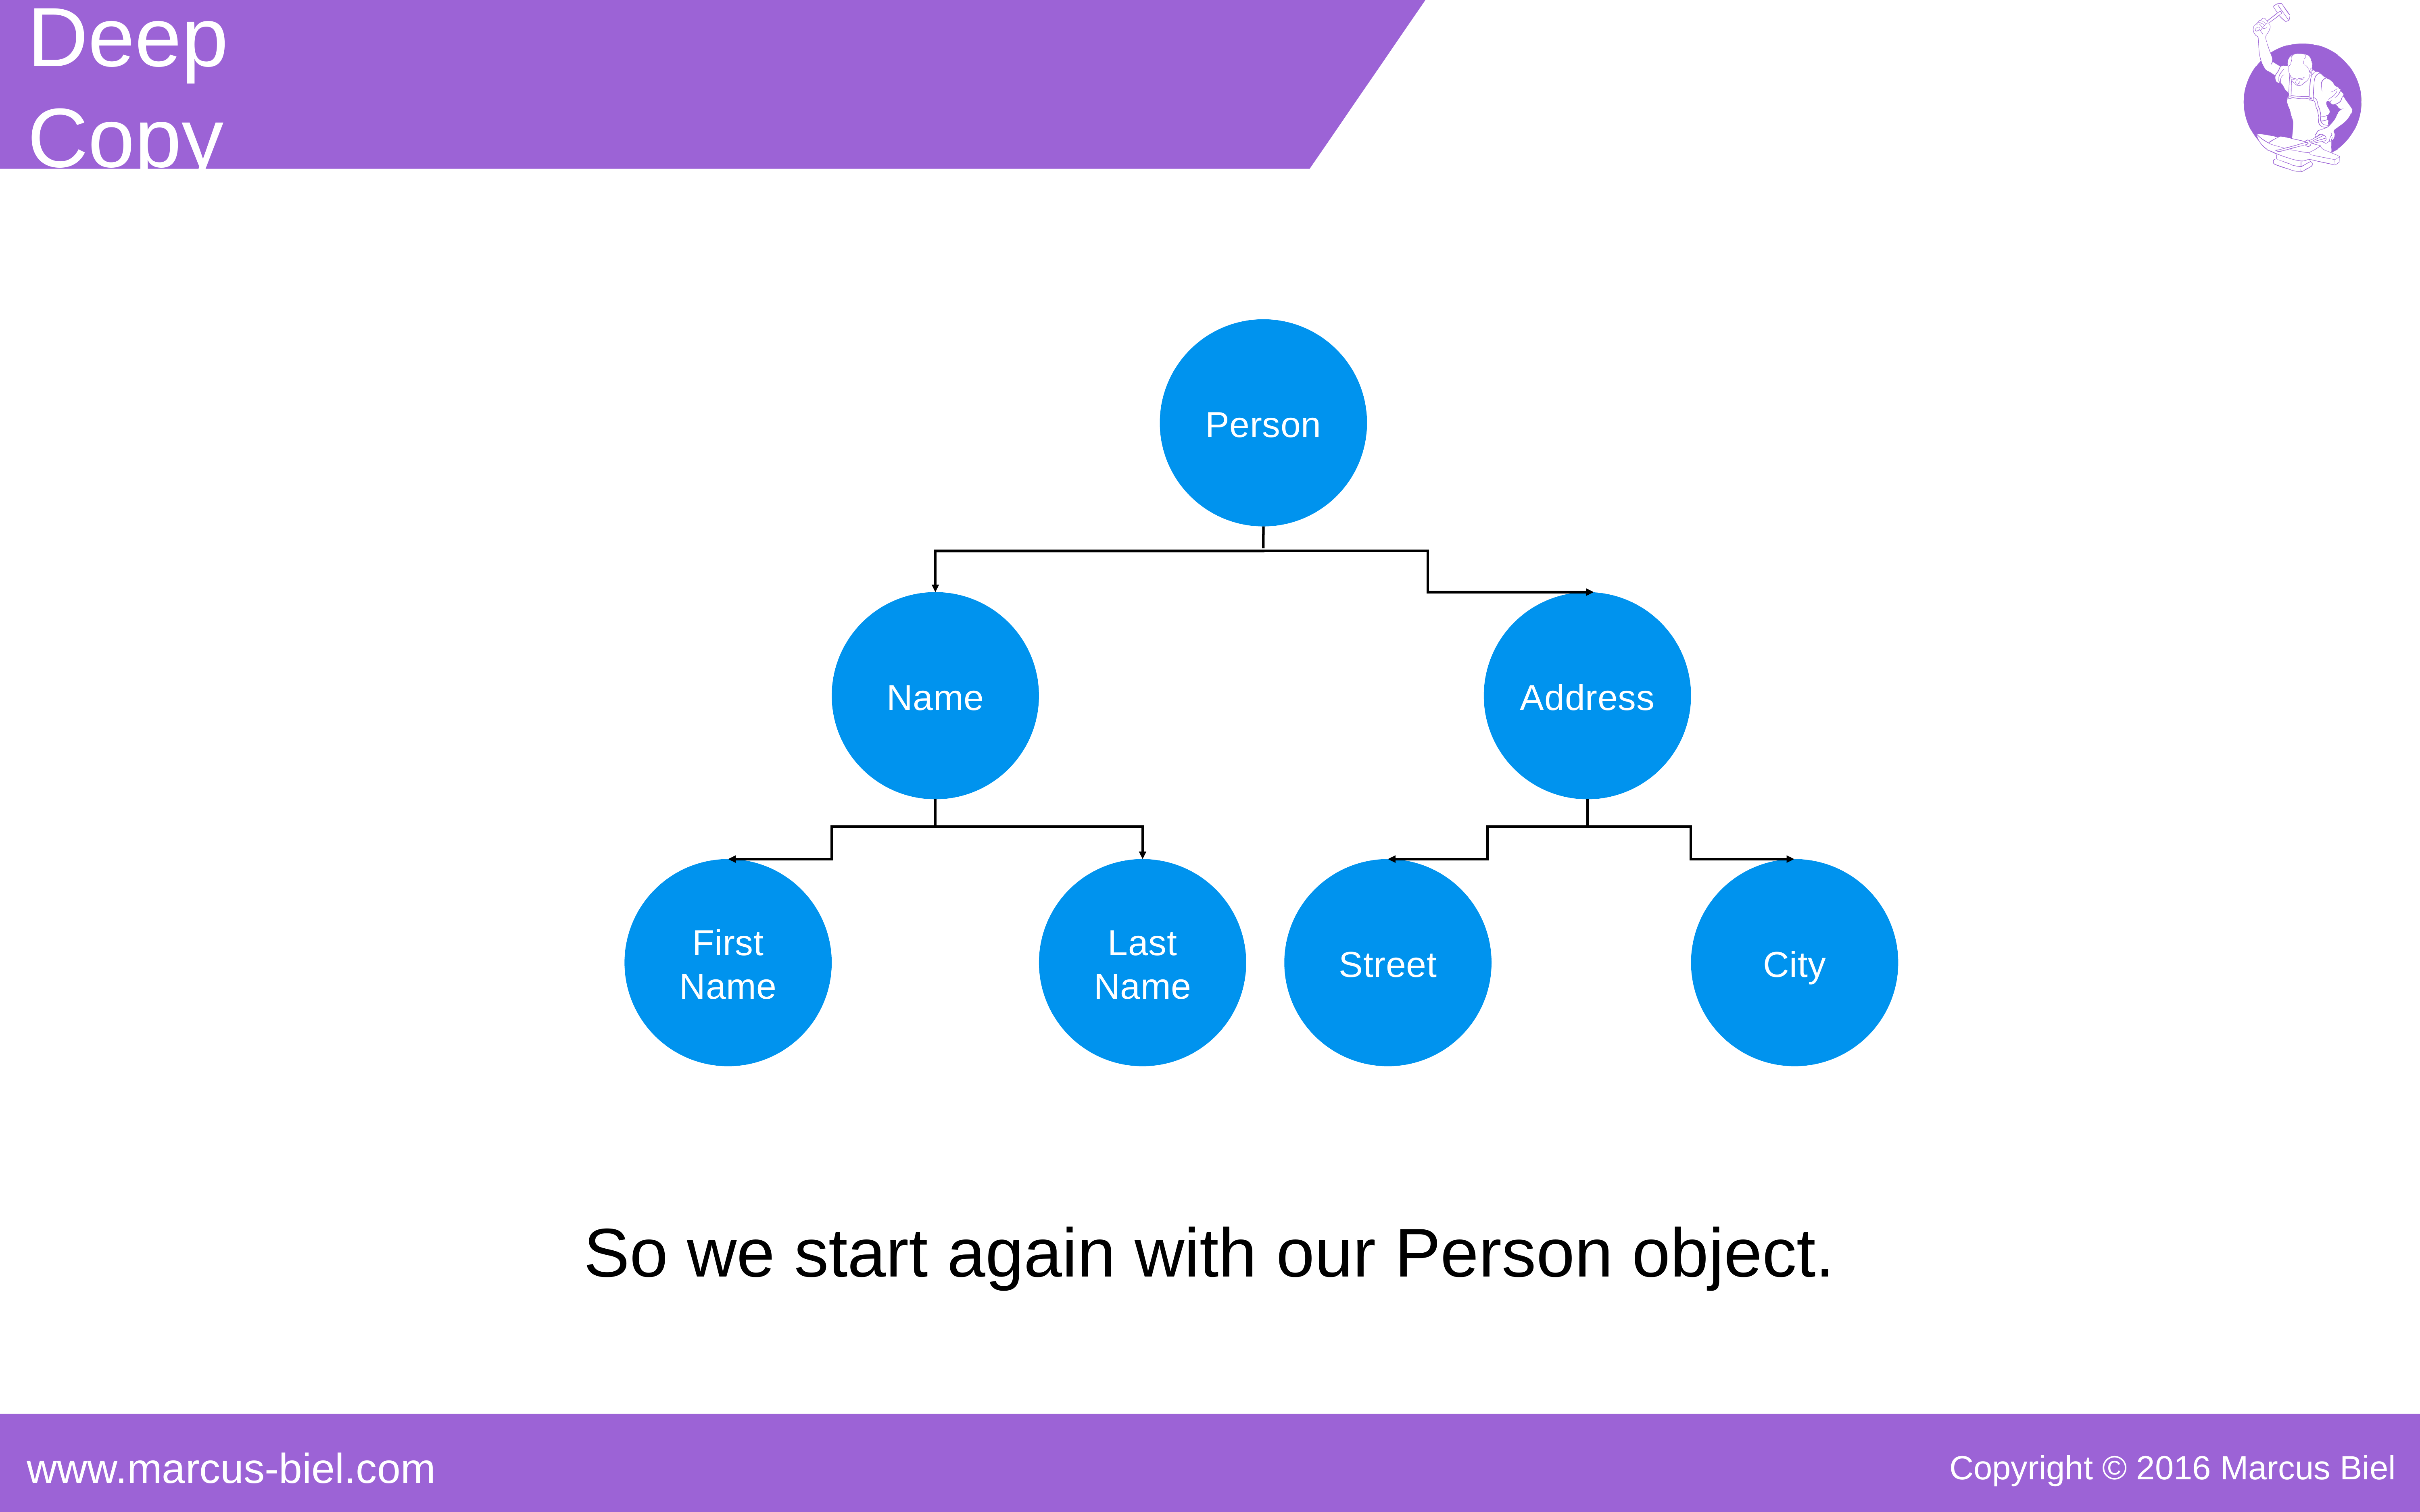

Deep Copy
Person
Name
Address
Street
City
First Name
Last Name
So we start again with our Person object.